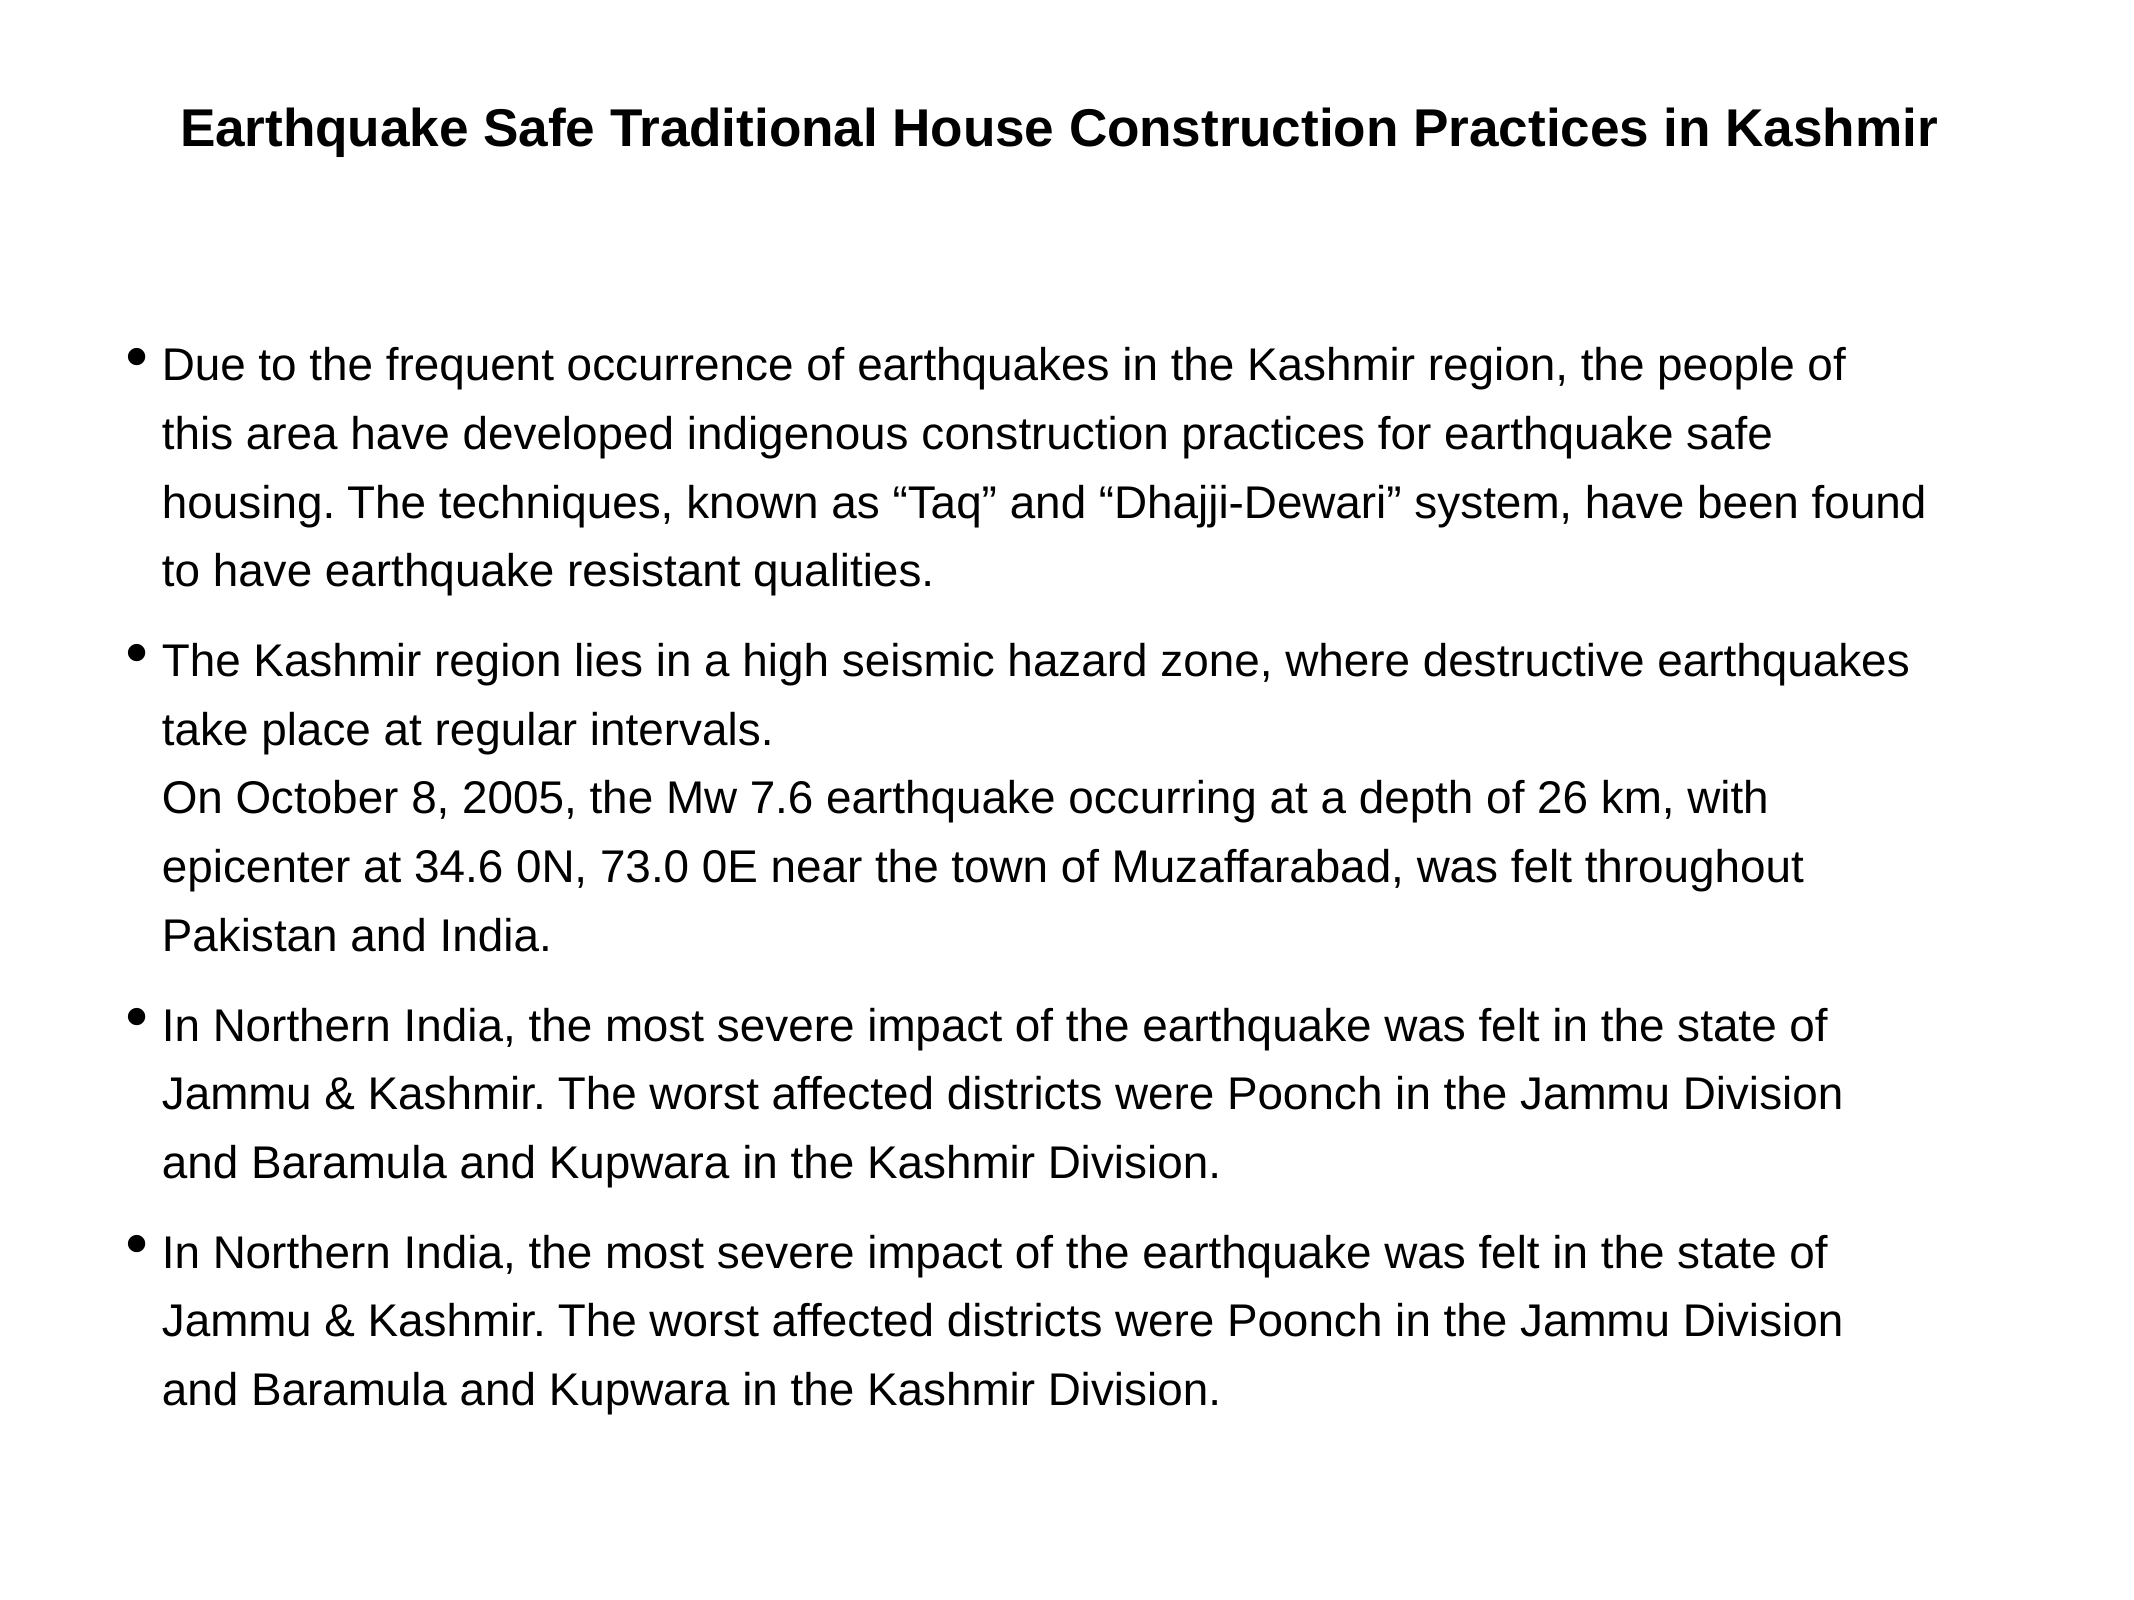

# Earthquake Safe Traditional House Construction Practices in Kashmir
Due to the frequent occurrence of earthquakes in the Kashmir region, the people of this area have developed indigenous construction practices for earthquake safe housing. The techniques, known as “Taq” and “Dhajji-Dewari” system, have been found to have earthquake resistant qualities.
The Kashmir region lies in a high seismic hazard zone, where destructive earthquakes take place at regular intervals.
On October 8, 2005, the Mw 7.6 earthquake occurring at a depth of 26 km, with epicenter at 34.6 0N, 73.0 0E near the town of Muzaffarabad, was felt throughout Pakistan and India.
In Northern India, the most severe impact of the earthquake was felt in the state of Jammu & Kashmir. The worst affected districts were Poonch in the Jammu Division and Baramula and Kupwara in the Kashmir Division.
In Northern India, the most severe impact of the earthquake was felt in the state of Jammu & Kashmir. The worst affected districts were Poonch in the Jammu Division and Baramula and Kupwara in the Kashmir Division.